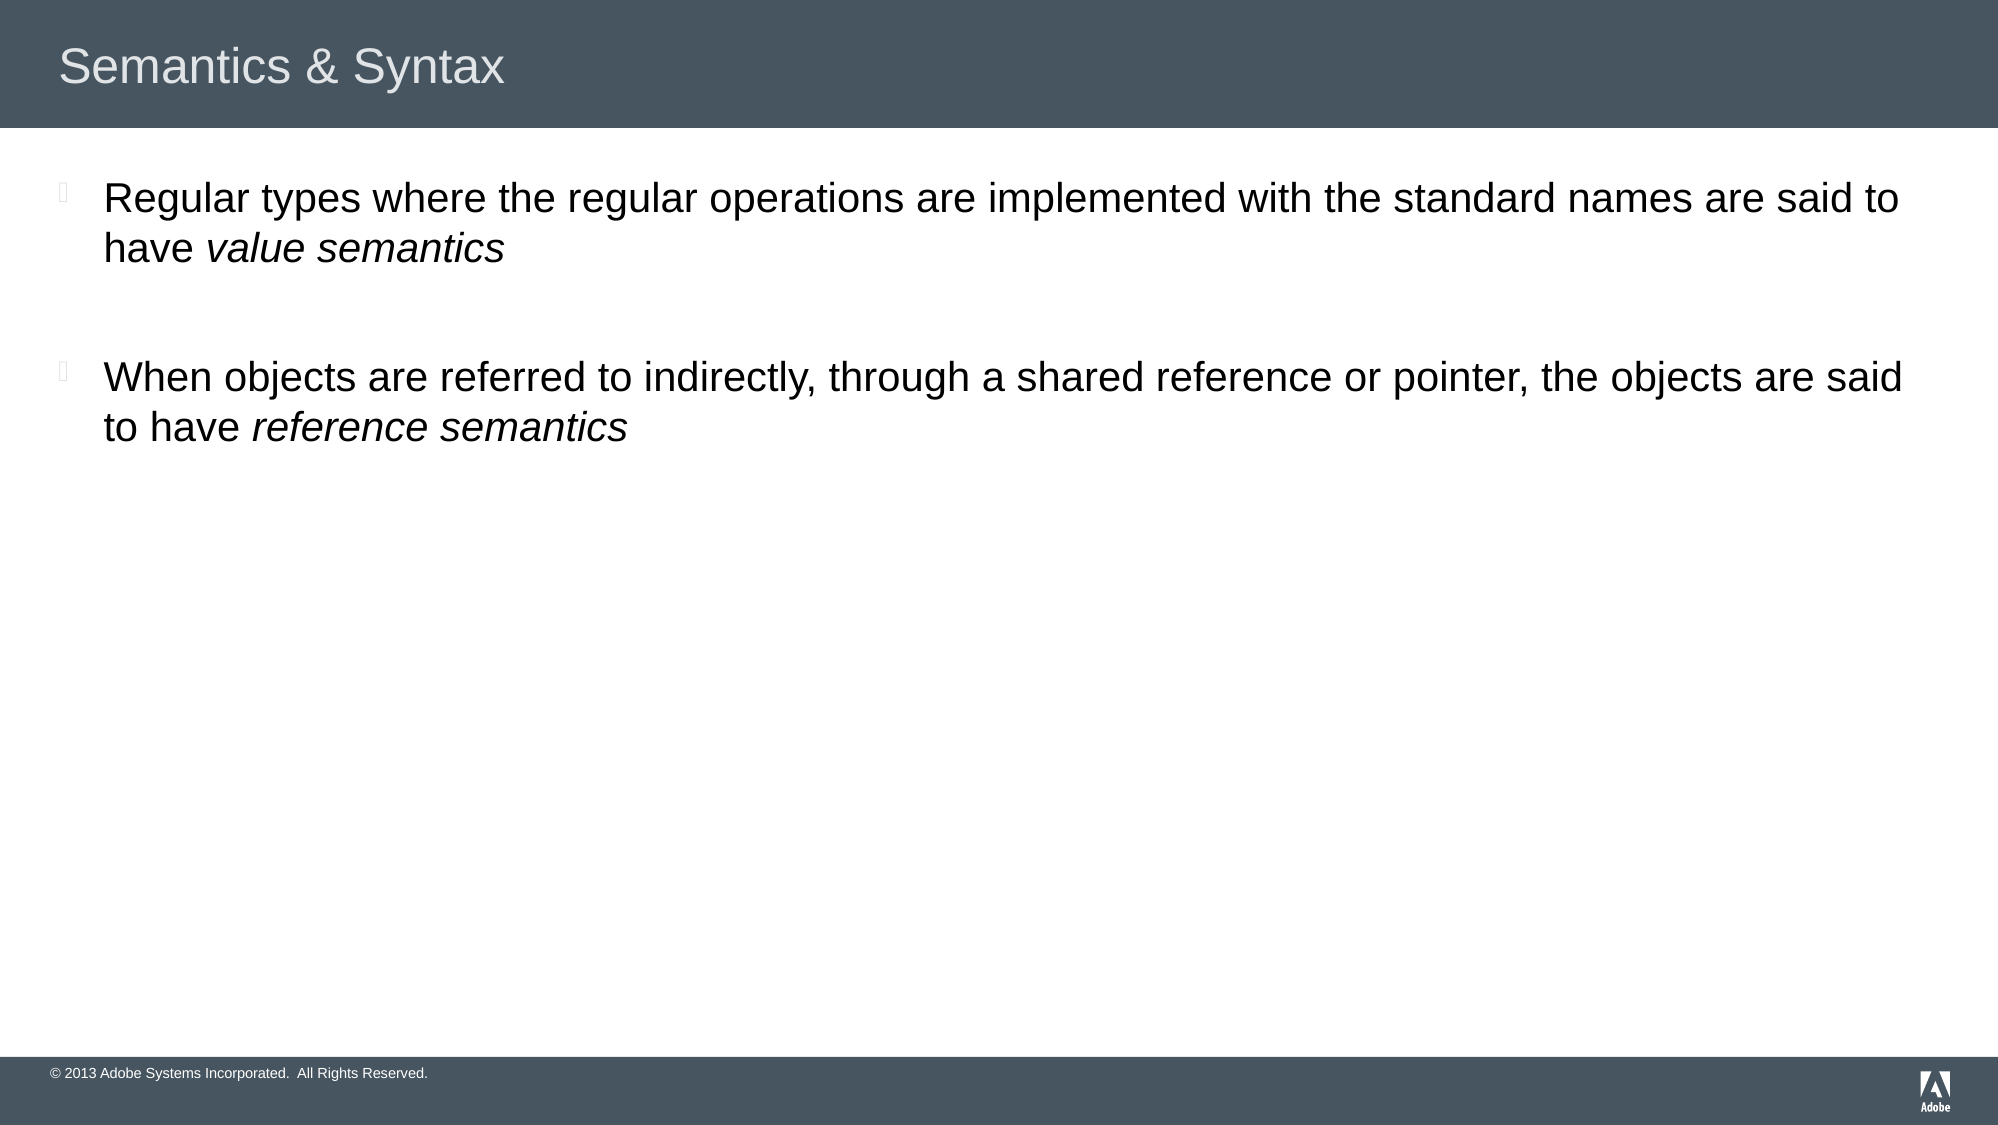

# Semantics & Syntax
Regular types where the regular operations are implemented with the standard names are said to have value semantics

When objects are referred to indirectly, through a shared reference or pointer, the objects are said to have reference semantics
81